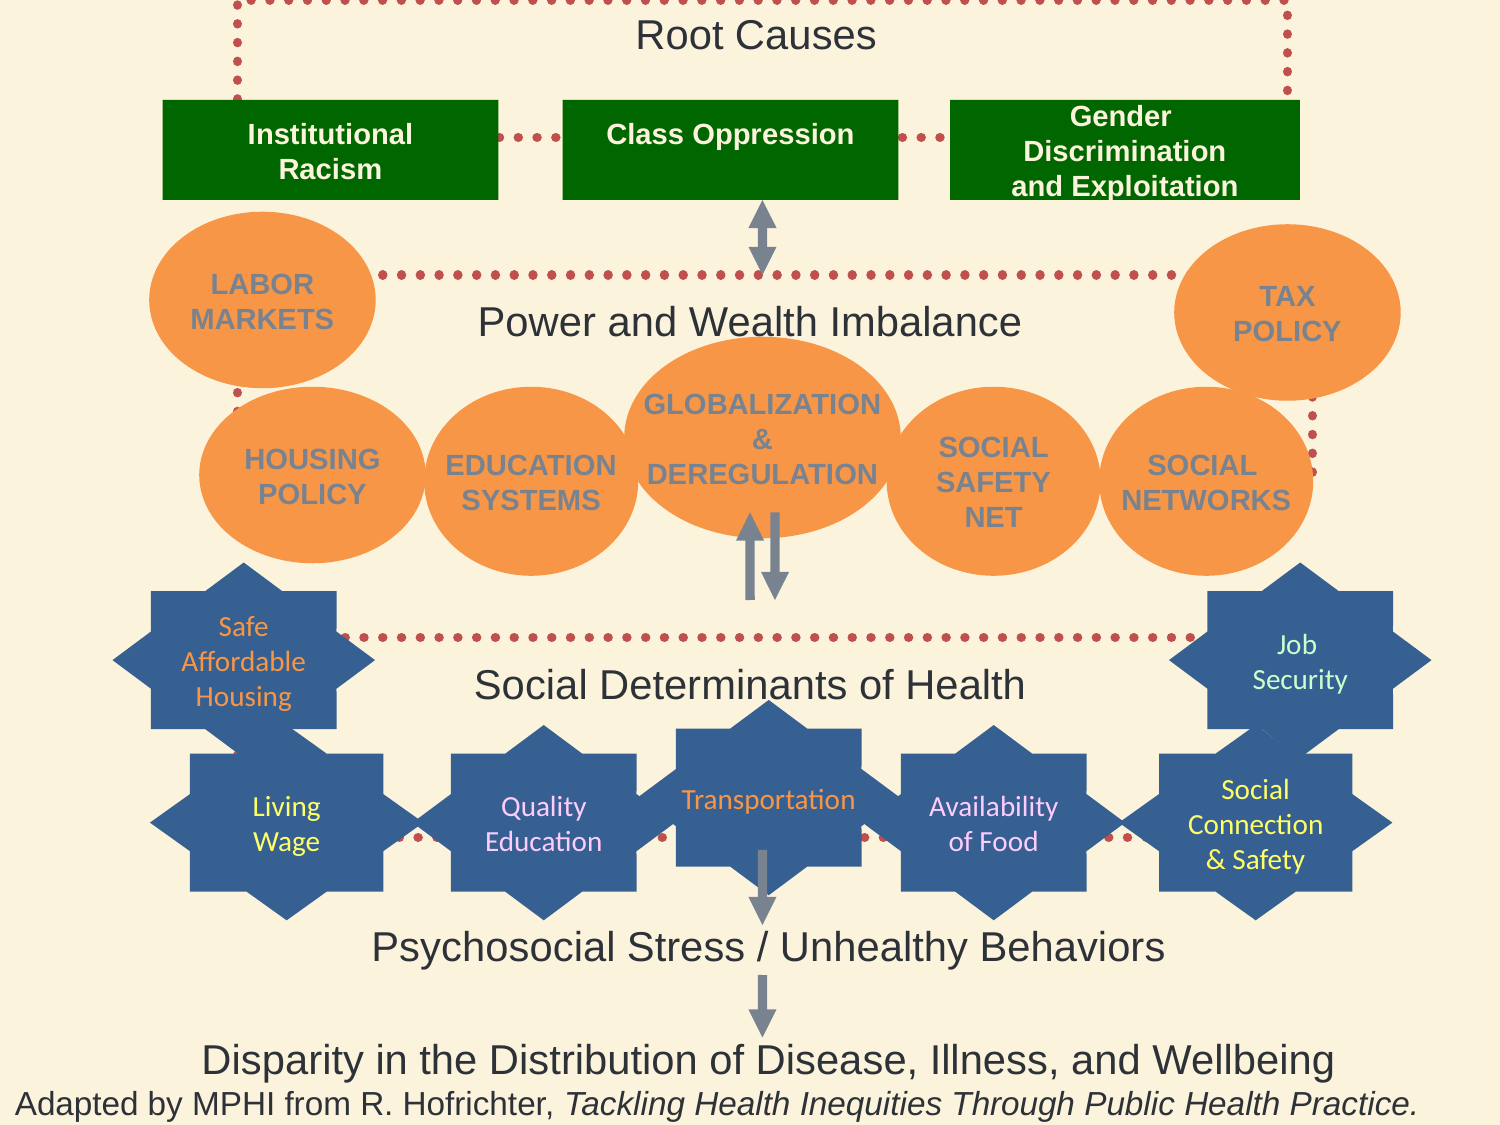

Root Causes
Institutional
Racism

Class Oppression

Gender
Discrimination
and Exploitation

LABOR
MARKETS
TAX
POLICY

Power and Wealth Imbalance
GLOBALIZATION
&
DEREGULATION
HOUSING
POLICY
EDUCATION
SYSTEMS
SOCIAL
SAFETY
NET
SOCIAL
NETWORKS

Safe
Affordable
Housing
Job
Security

Social Determinants of Health
Transportation
Living
Wage
Quality
Education
Availability
of Food
Social
Connection
& Safety

Psychosocial Stress / Unhealthy Behaviors

Disparity in the Distribution of Disease, Illness, and Wellbeing
Adapted by MPHI from R. Hofrichter, Tackling Health Inequities Through Public Health Practice.